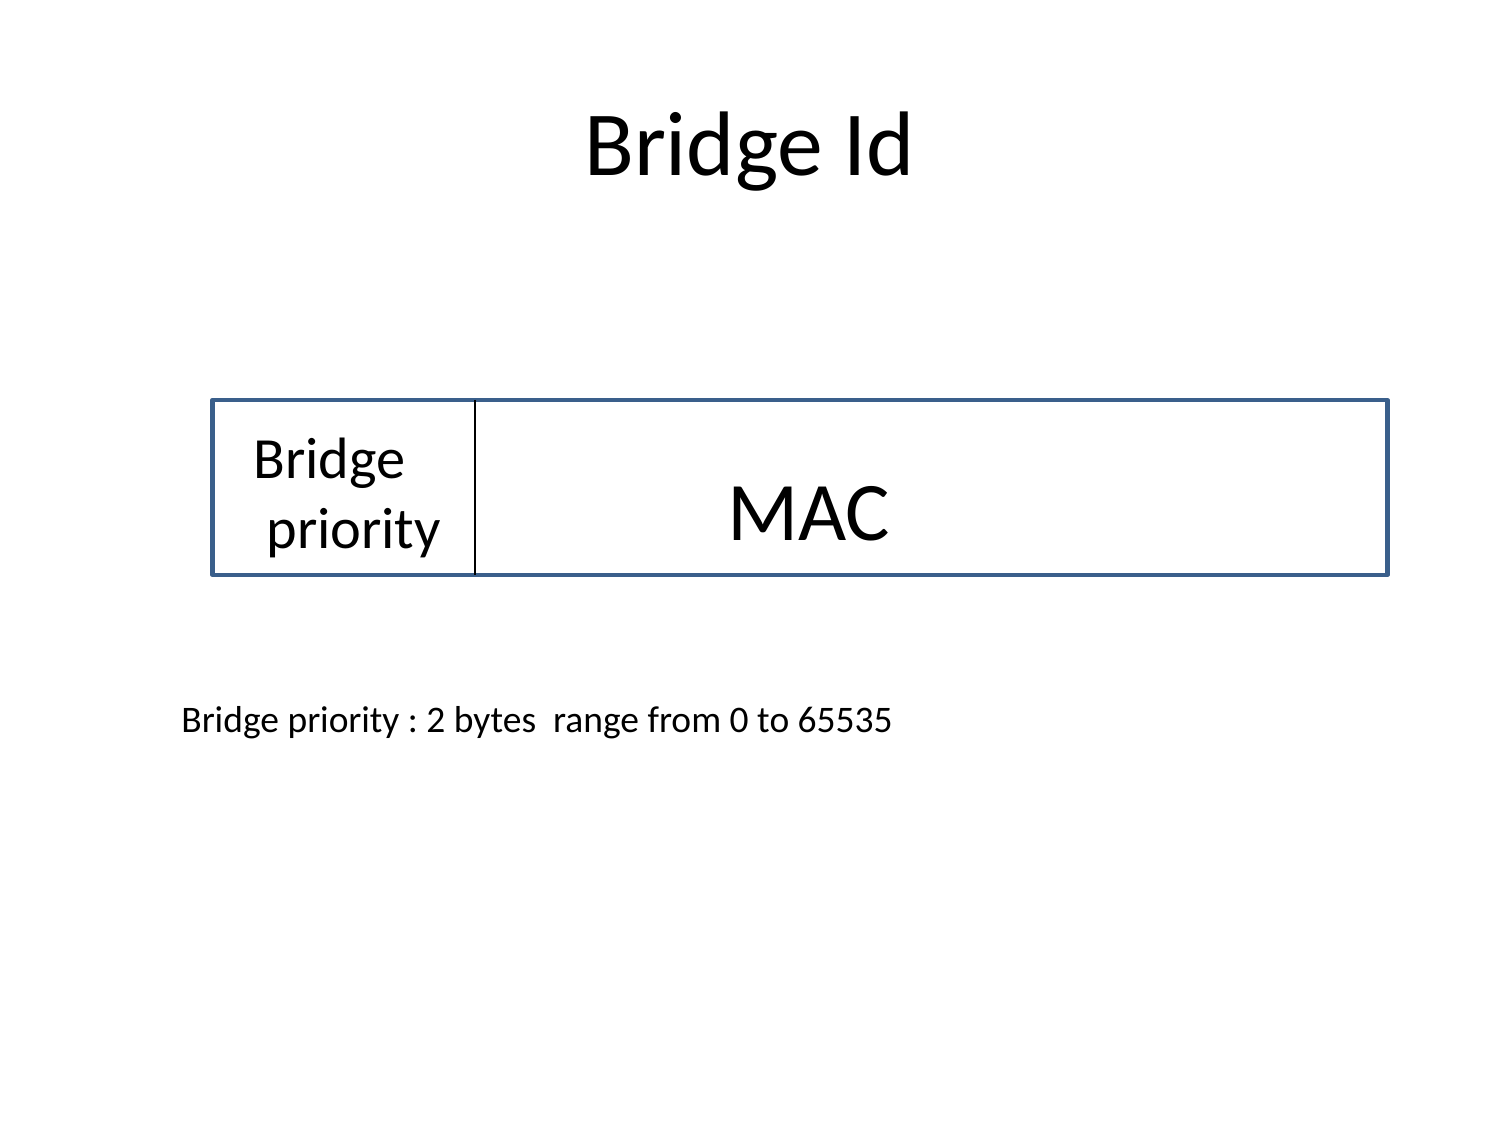

# Bridge Id
MAC
Bridge
 priority
MAC
Bridge priority : 2 bytes  range from 0 to 65535